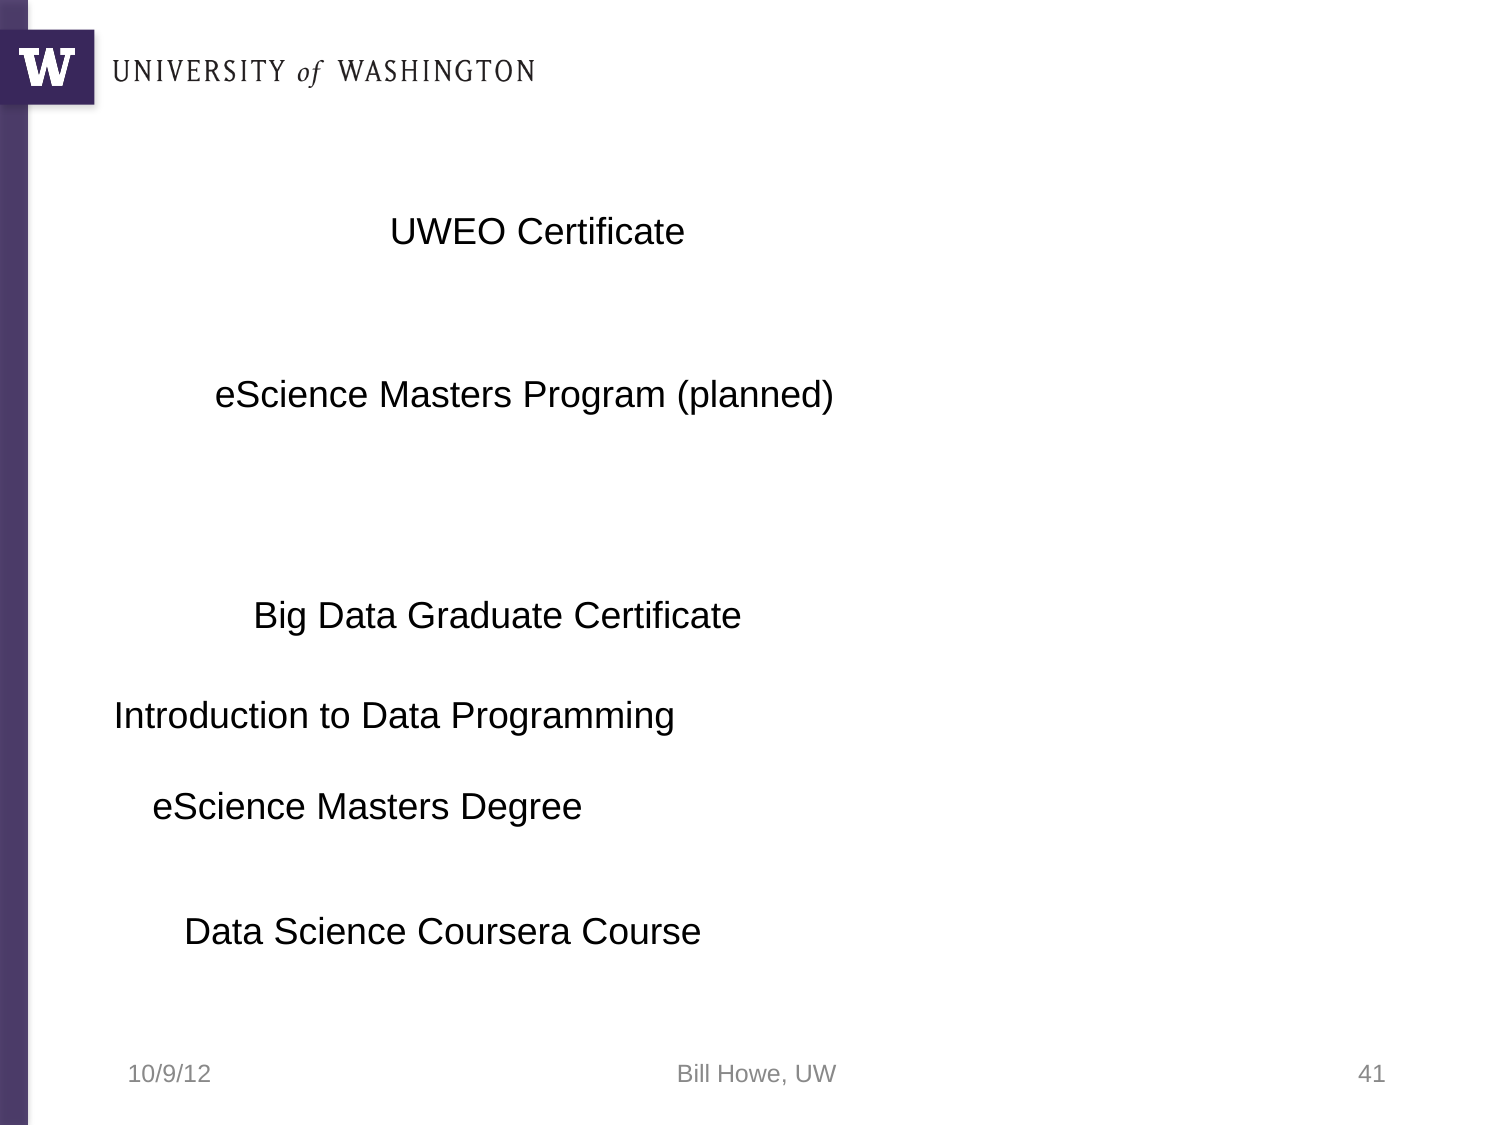

UWEO Certificate
eScience Masters Program (planned)
Big Data Graduate Certificate
Introduction to Data Programming
eScience Masters Degree
Data Science Coursera Course
10/9/12
Bill Howe, UW
41